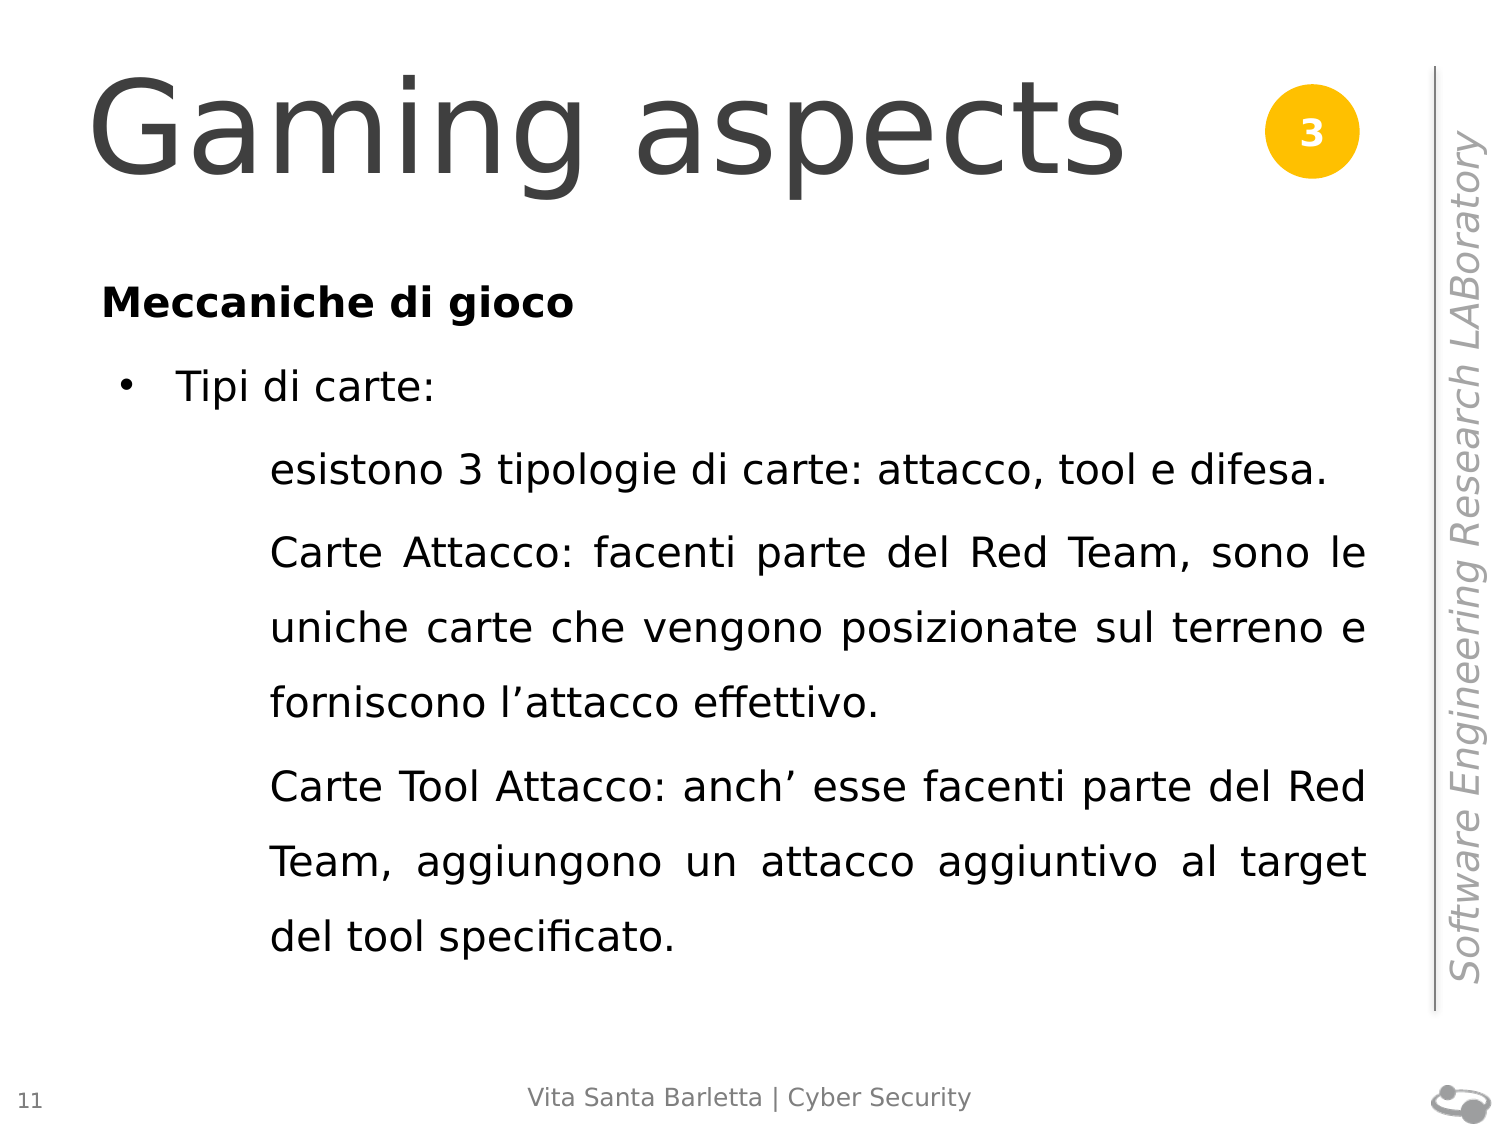

Gaming aspects
3
Meccaniche di gioco
Tipi di carte:
	esistono 3 tipologie di carte: attacco, tool e difesa.
	Carte Attacco: facenti parte del Red Team, sono le 	uniche carte che vengono posizionate sul terreno e 	forniscono l’attacco effettivo.
	Carte Tool Attacco: anch’ esse facenti parte del Red 	Team, aggiungono un attacco aggiuntivo al target 	del tool specificato.